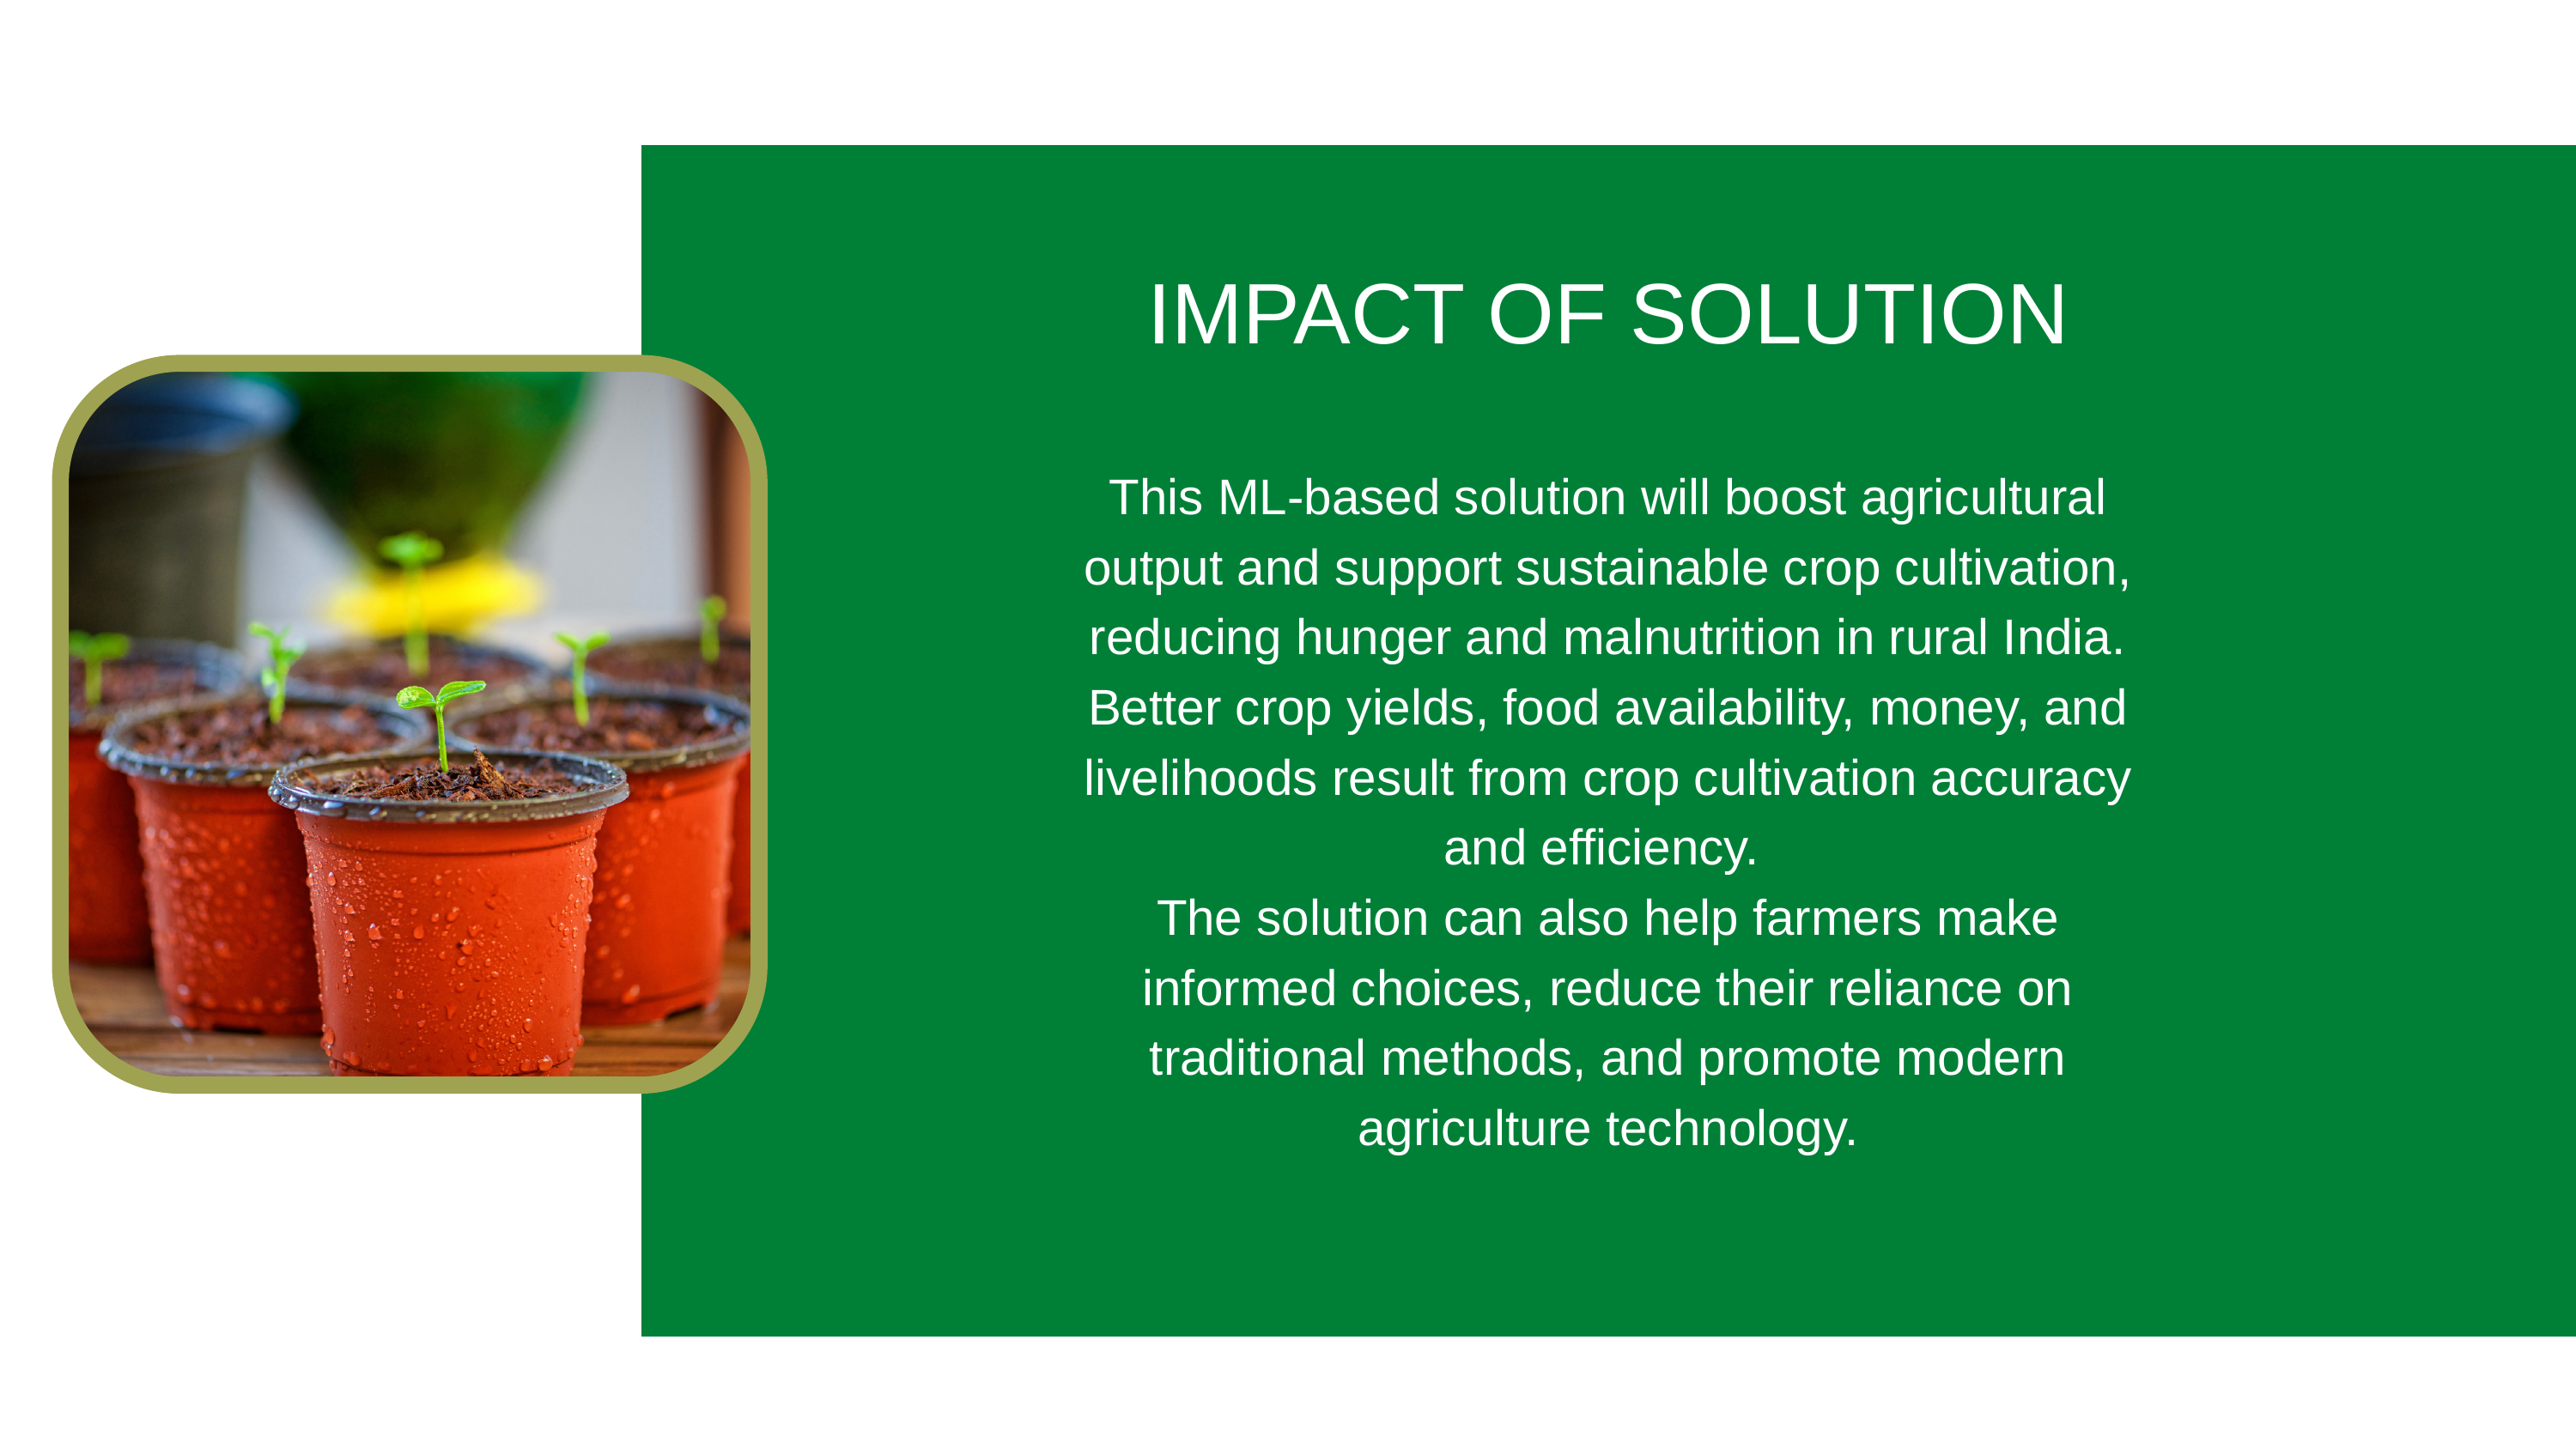

IMPACT OF SOLUTION

This ML-based solution will boost agricultural output and support sustainable crop cultivation, reducing hunger and malnutrition in rural India. Better crop yields, food availability, money, and livelihoods result from crop cultivation accuracy and efficiency.
The solution can also help farmers make informed choices, reduce their reliance on traditional methods, and promote modern agriculture technology.